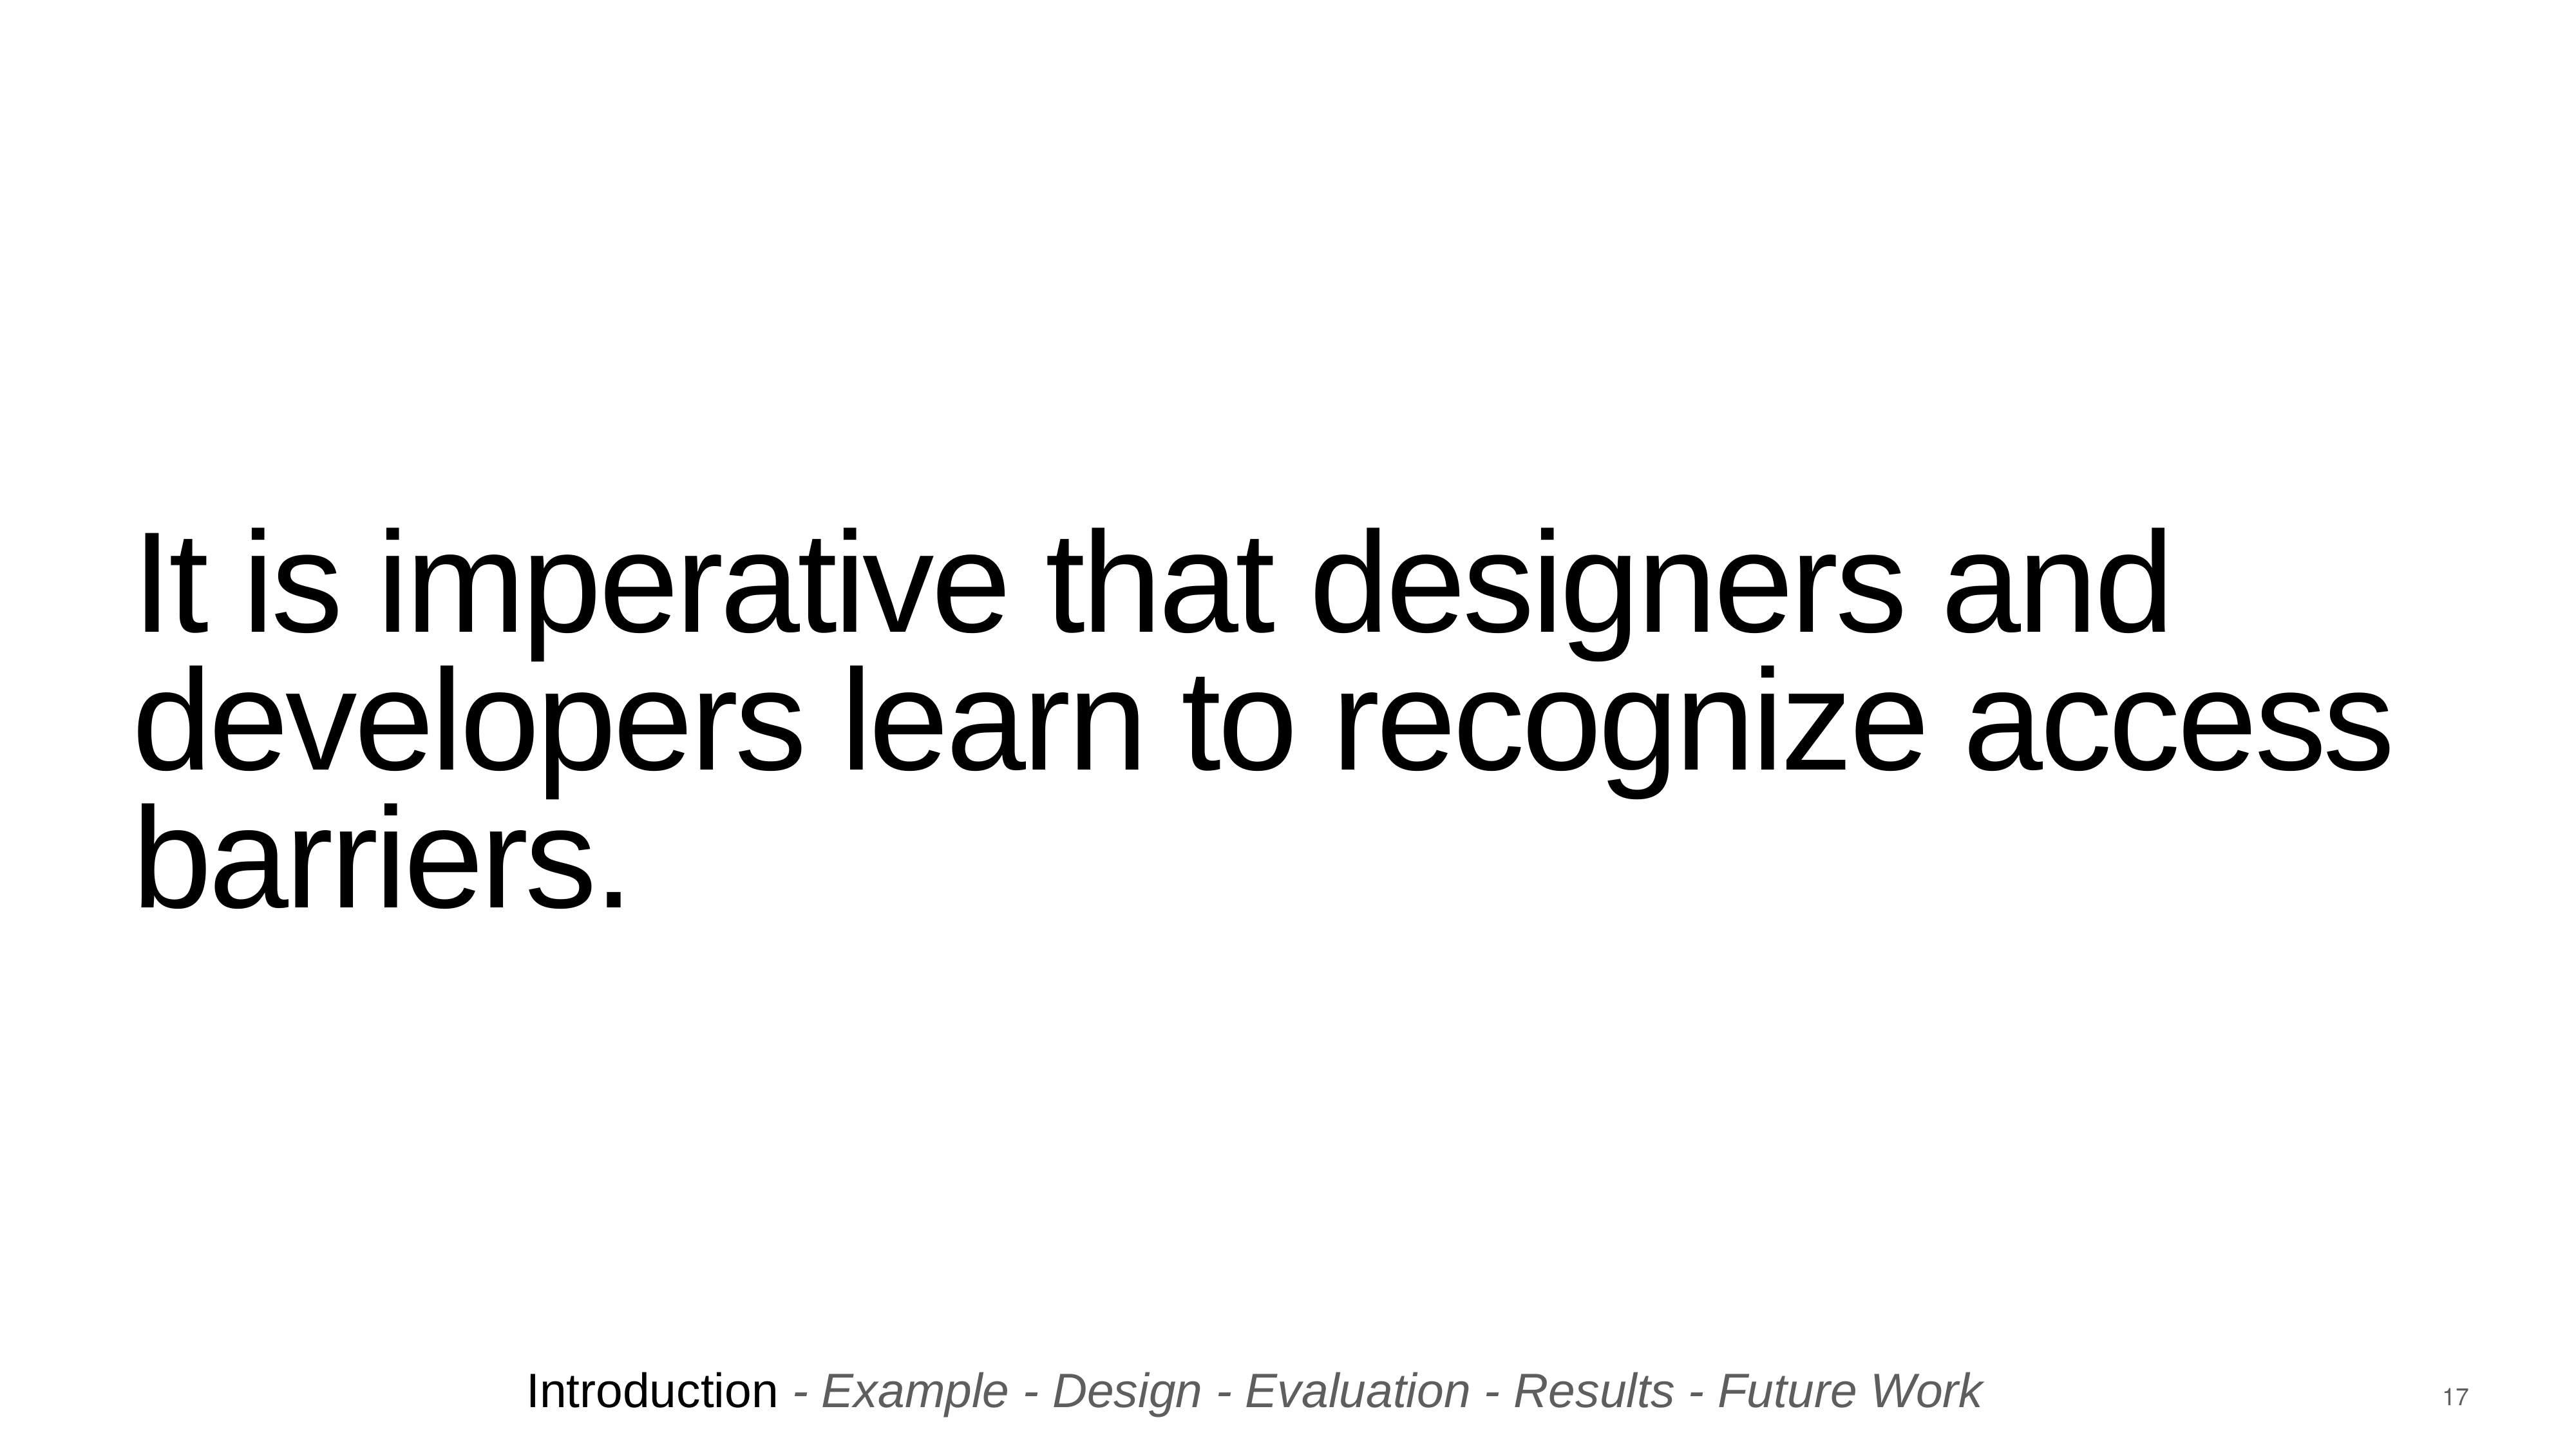

# It is imperative that designers and developers learn to recognize access barriers.
Introduction - Example - Design - Evaluation - Results - Future Work
17